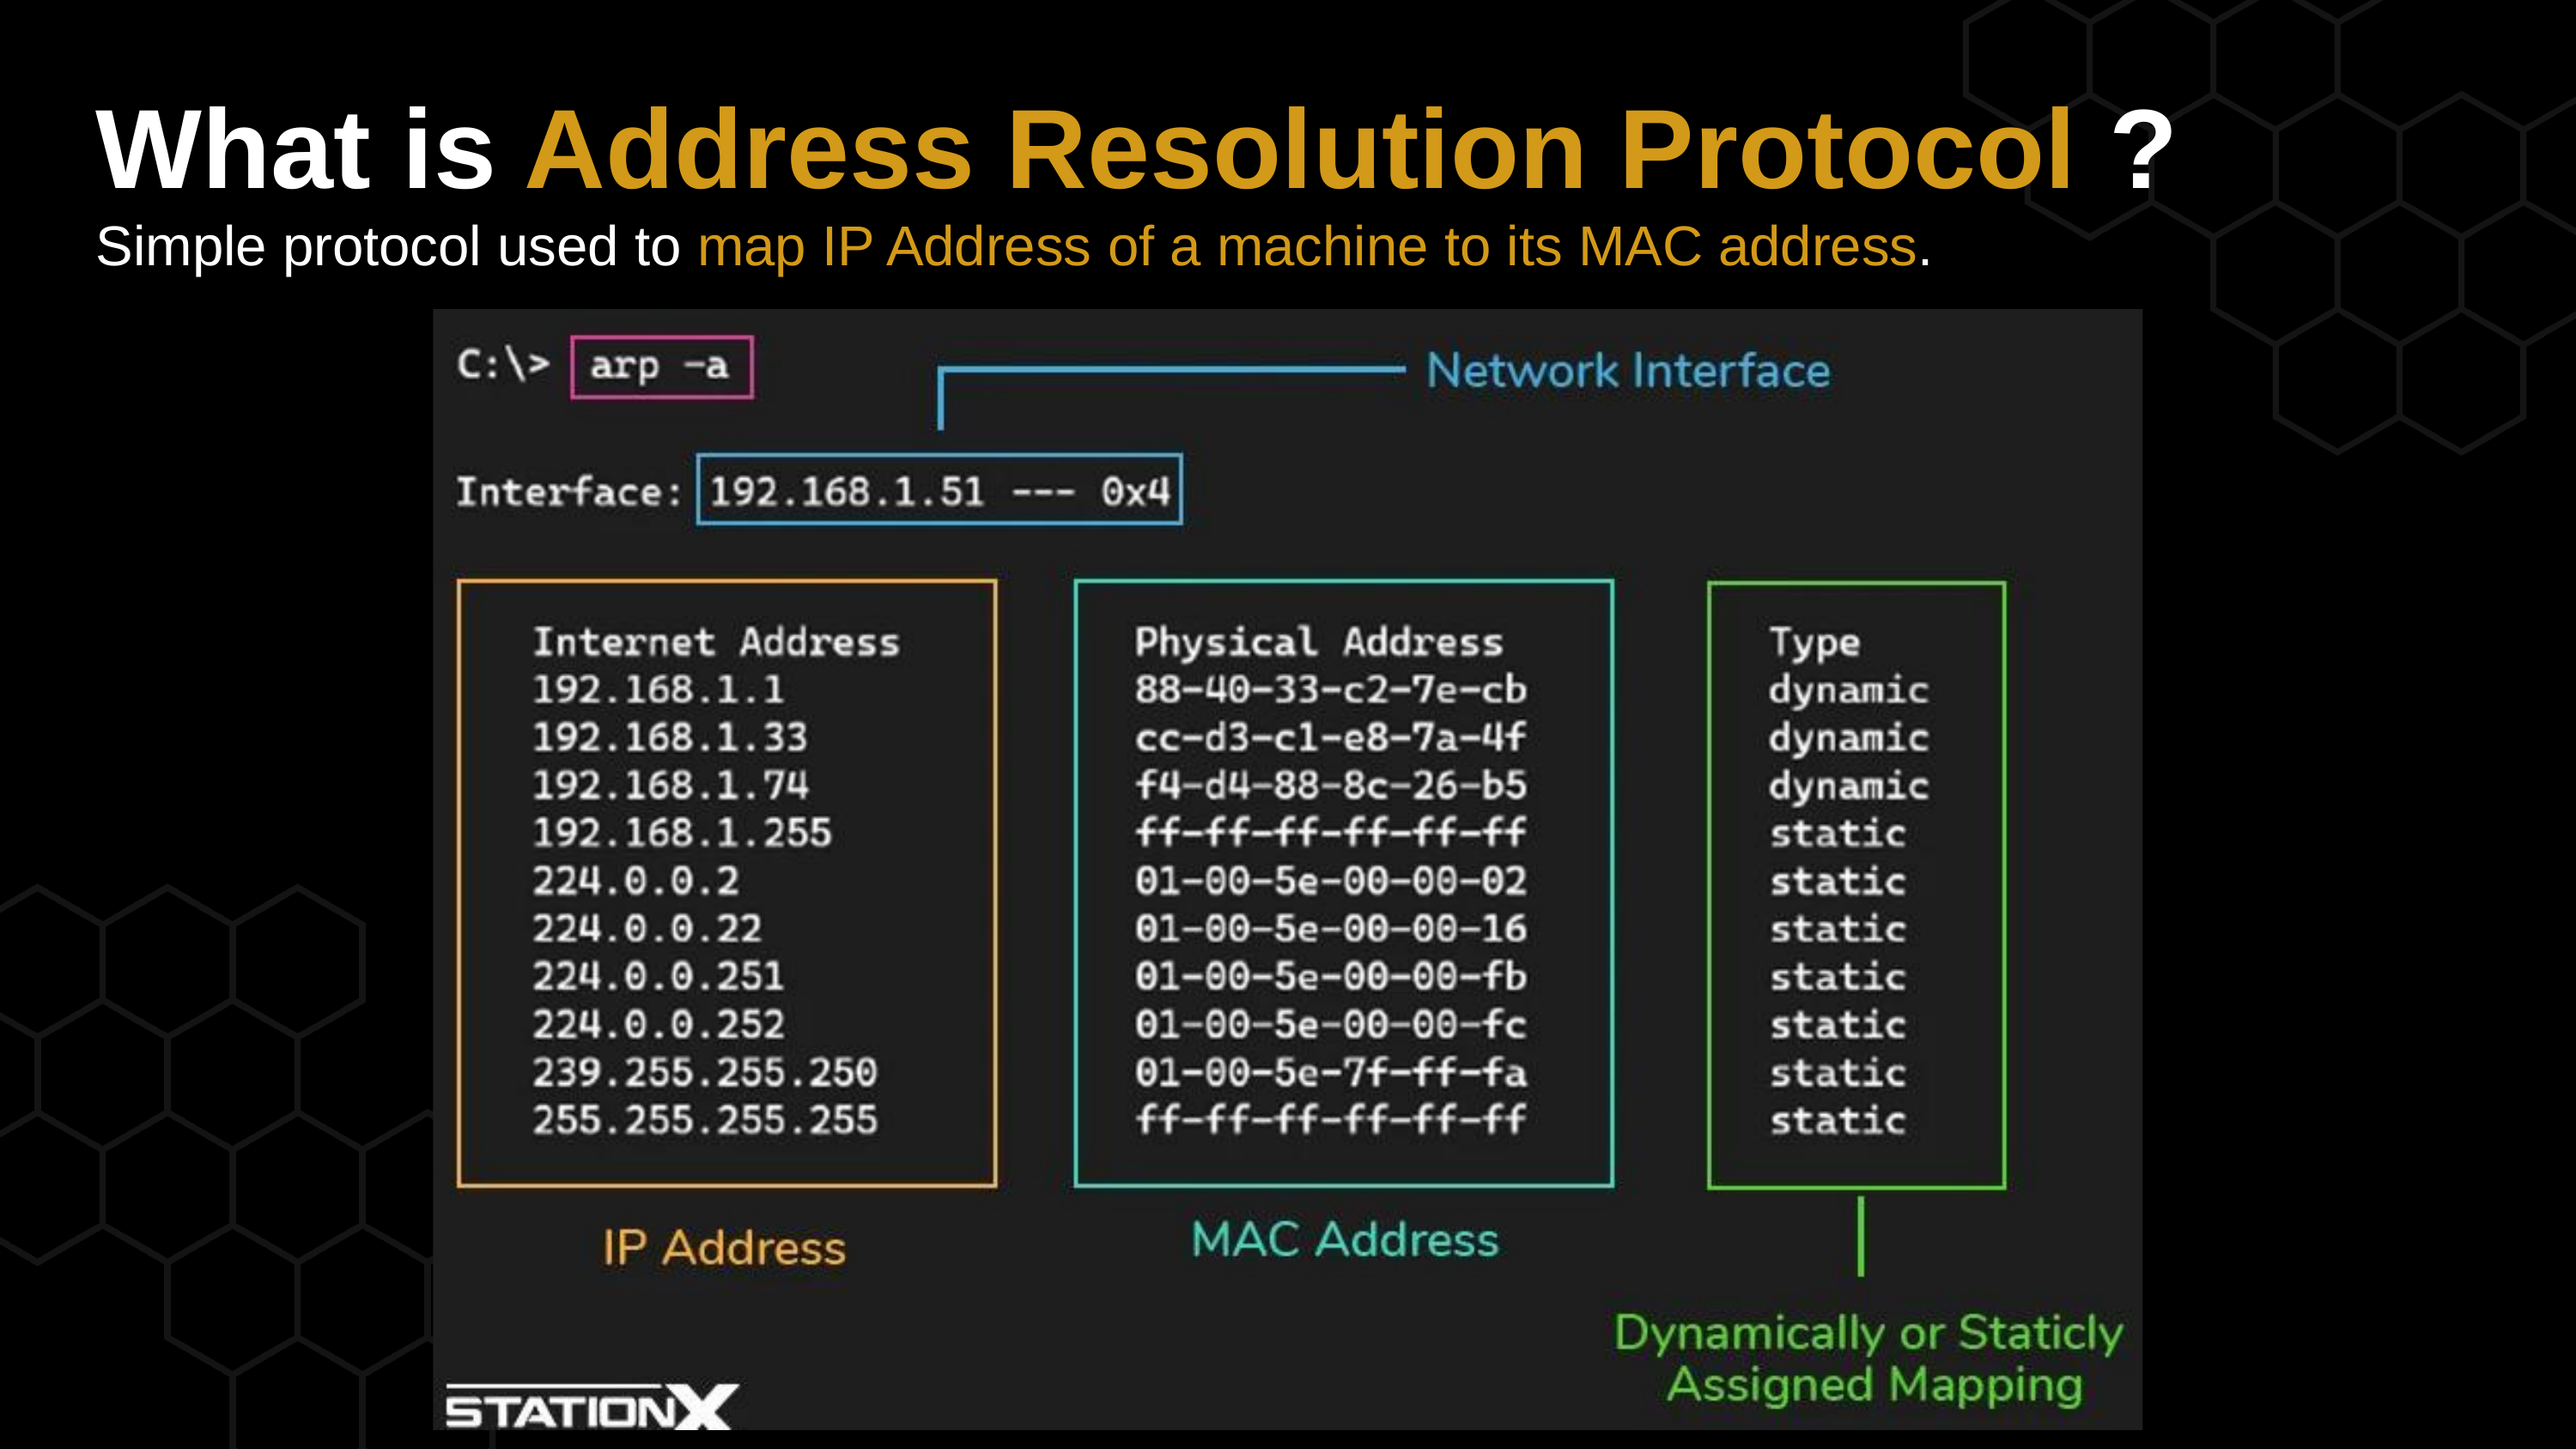

What is Address Resolution Protocol ?
Simple protocol used to map IP Address of a machine to its MAC address.